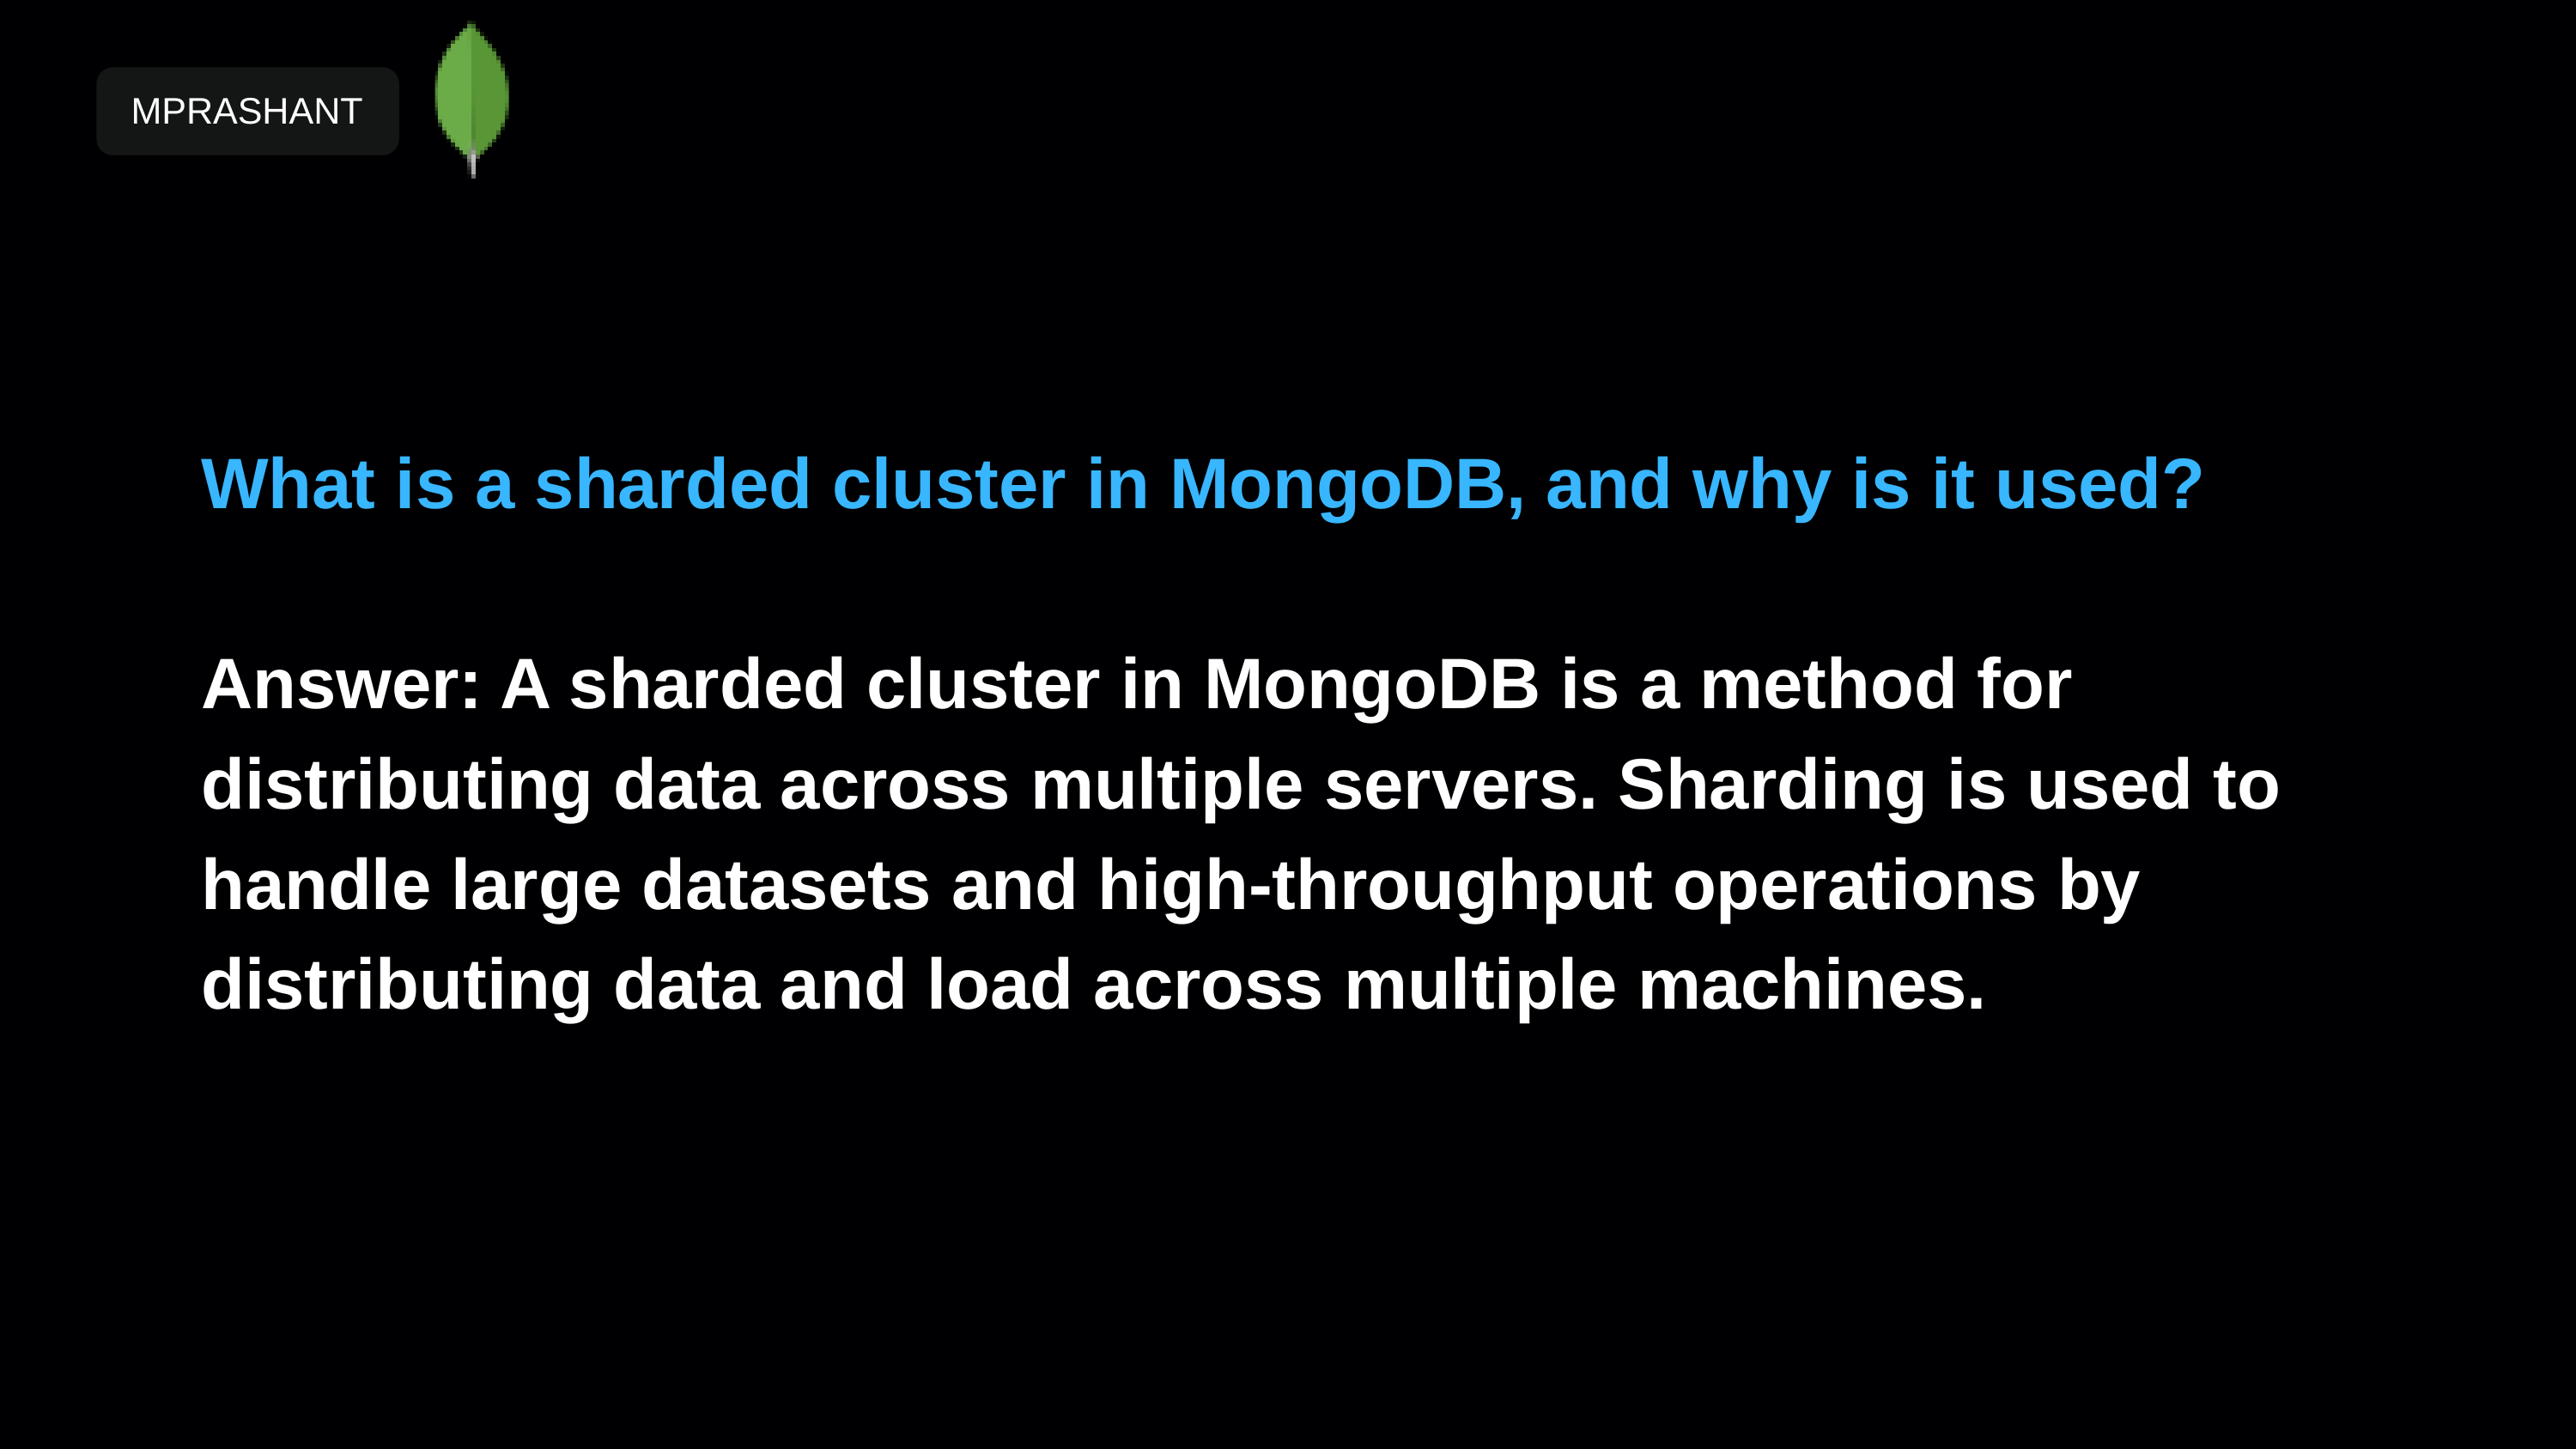

MPRASHANT
What is a sharded cluster in MongoDB, and why is it used?

Answer: A sharded cluster in MongoDB is a method for distributing data across multiple servers. Sharding is used to handle large datasets and high-throughput operations by distributing data and load across multiple machines.